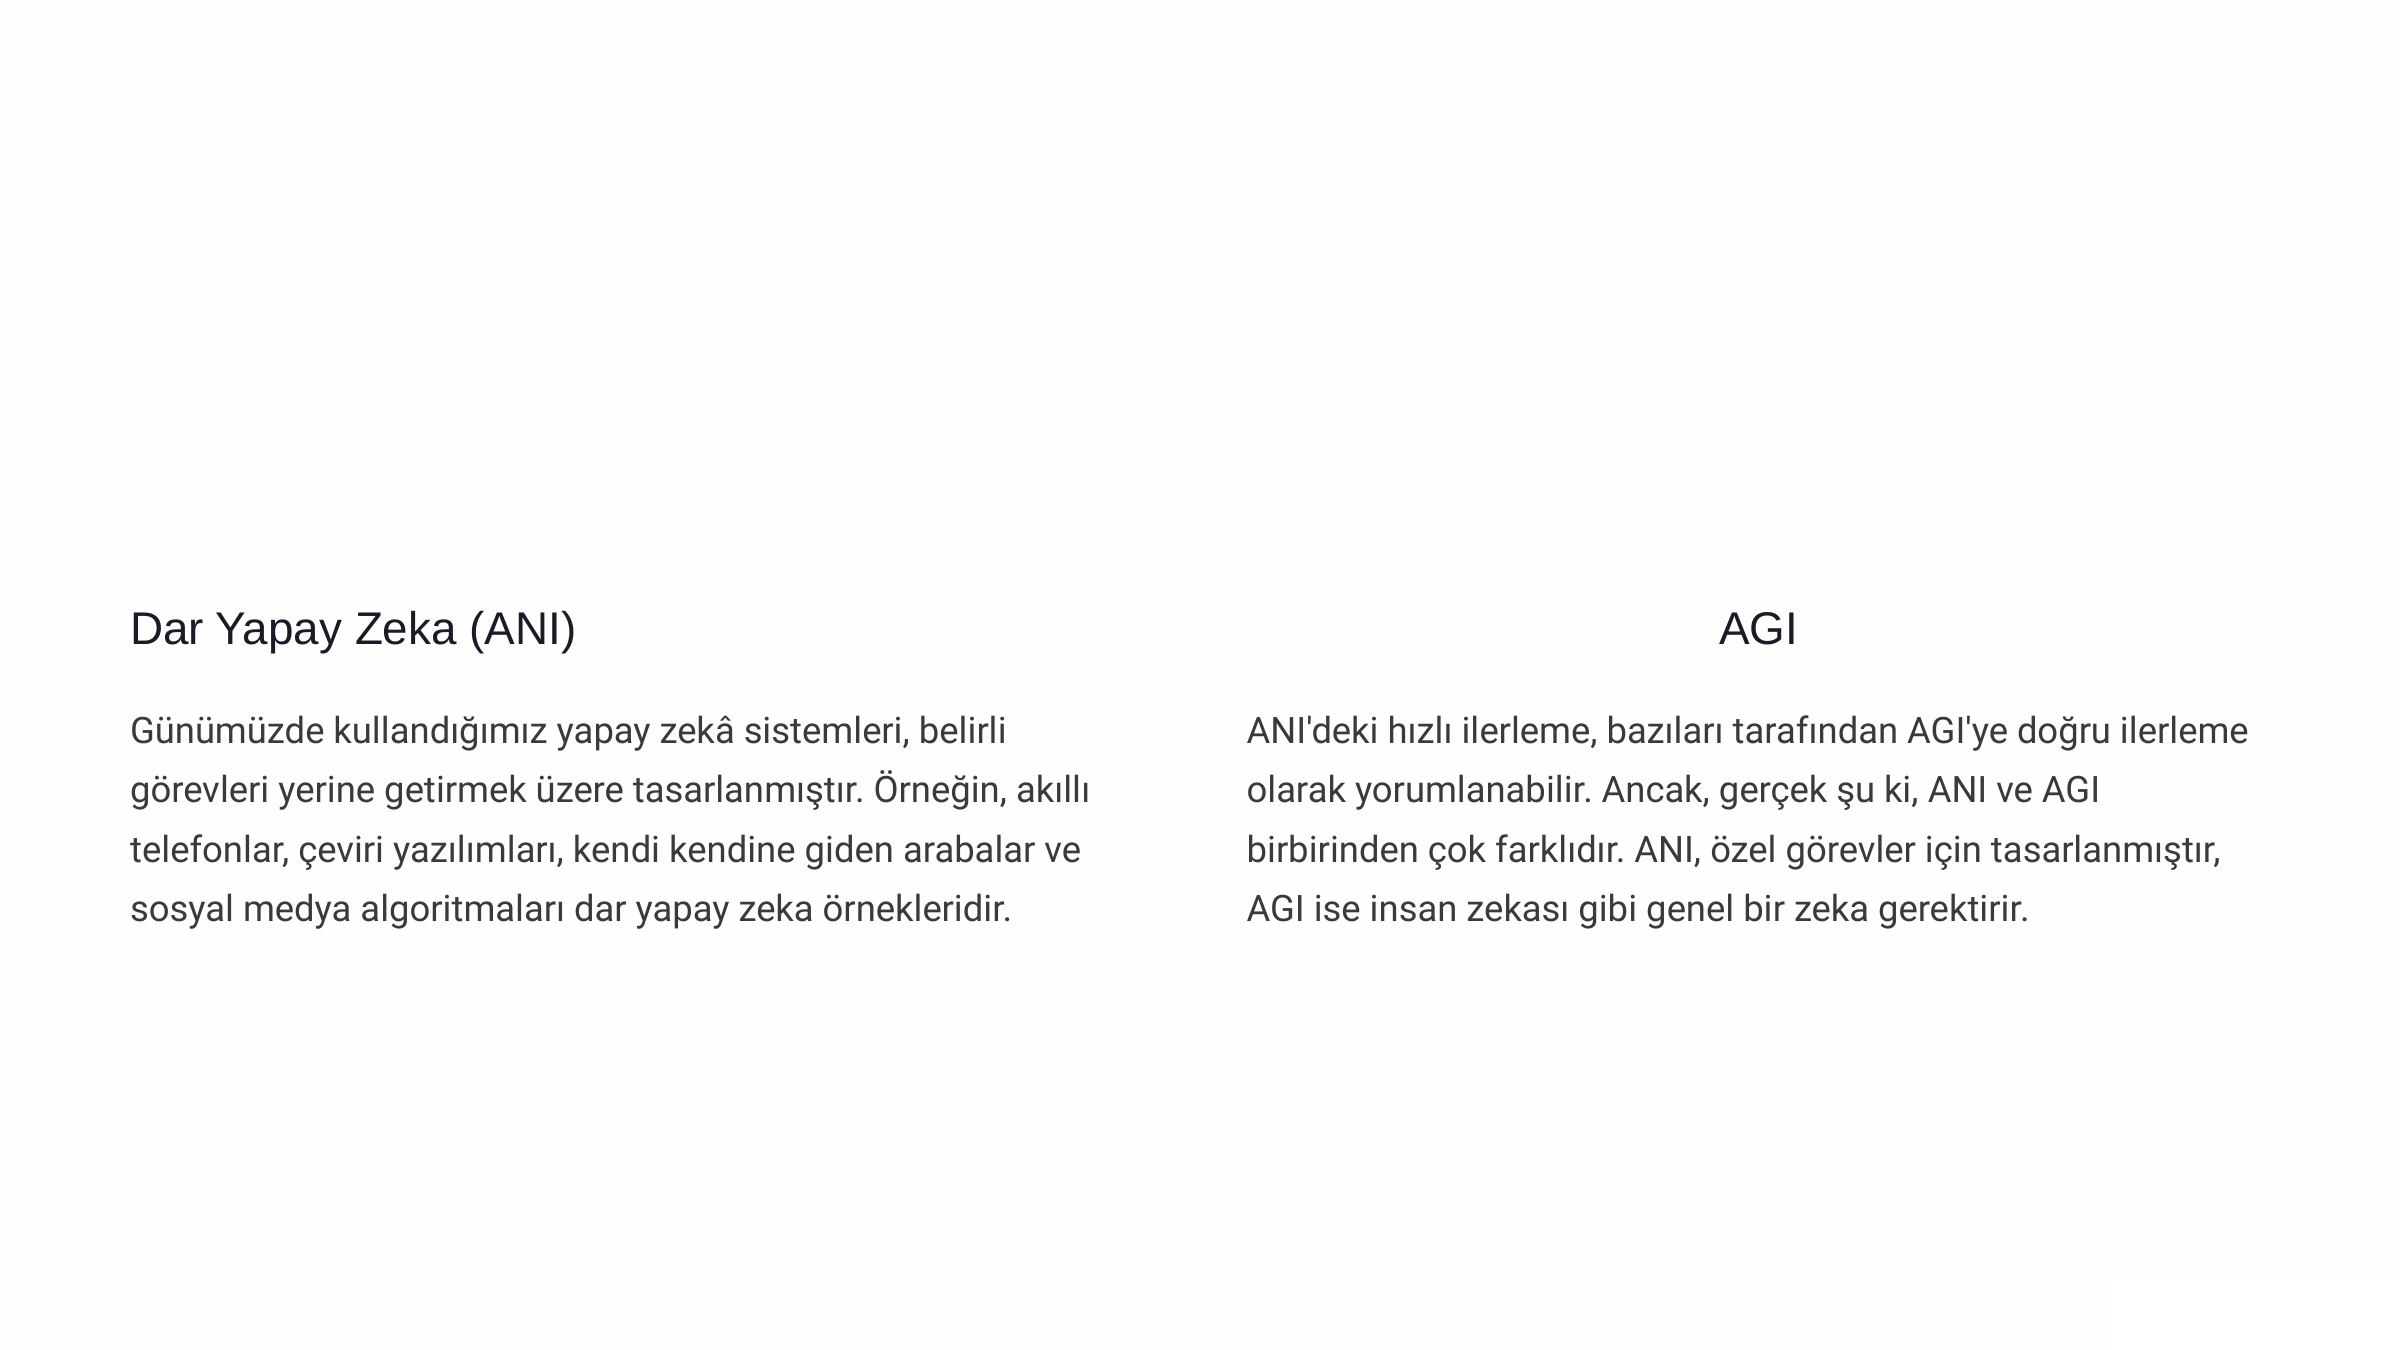

Dar Yapay Zeka (ANI)
AGI
Günümüzde kullandığımız yapay zekâ sistemleri, belirli görevleri yerine getirmek üzere tasarlanmıştır. Örneğin, akıllı telefonlar, çeviri yazılımları, kendi kendine giden arabalar ve sosyal medya algoritmaları dar yapay zeka örnekleridir.
ANI'deki hızlı ilerleme, bazıları tarafından AGI'ye doğru ilerleme olarak yorumlanabilir. Ancak, gerçek şu ki, ANI ve AGI birbirinden çok farklıdır. ANI, özel görevler için tasarlanmıştır, AGI ise insan zekası gibi genel bir zeka gerektirir.